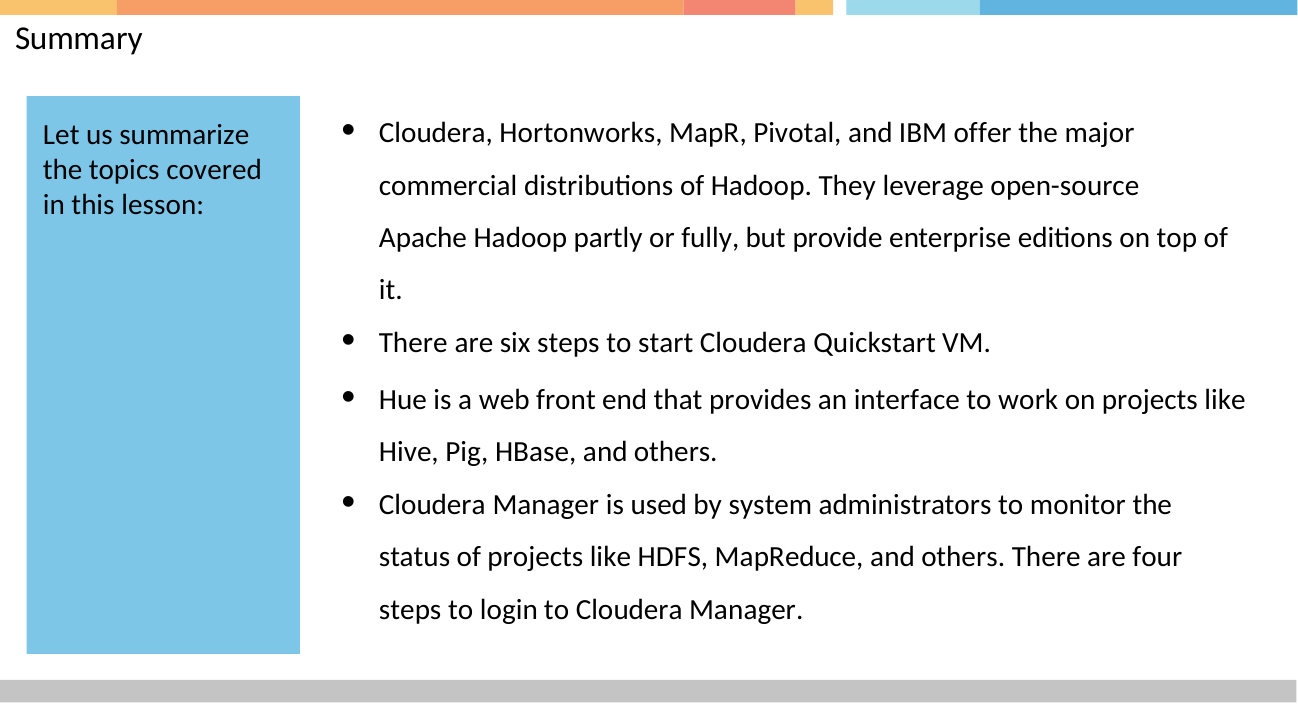

# Summary

Cloudera, Hortonworks, MapR, Pivotal, and IBM offer the major commercial distributions of Hadoop. They leverage open-source Apache Hadoop partly or fully, but provide enterprise editions on top of it.
There are six steps to start Cloudera Quickstart VM.
Hue is a web front end that provides an interface to work on projects like Hive, Pig, HBase, and others.
Cloudera Manager is used by system administrators to monitor the status of projects like HDFS, MapReduce, and others. There are four steps to login to Cloudera Manager.

Let us summarize the topics covered in this lesson: